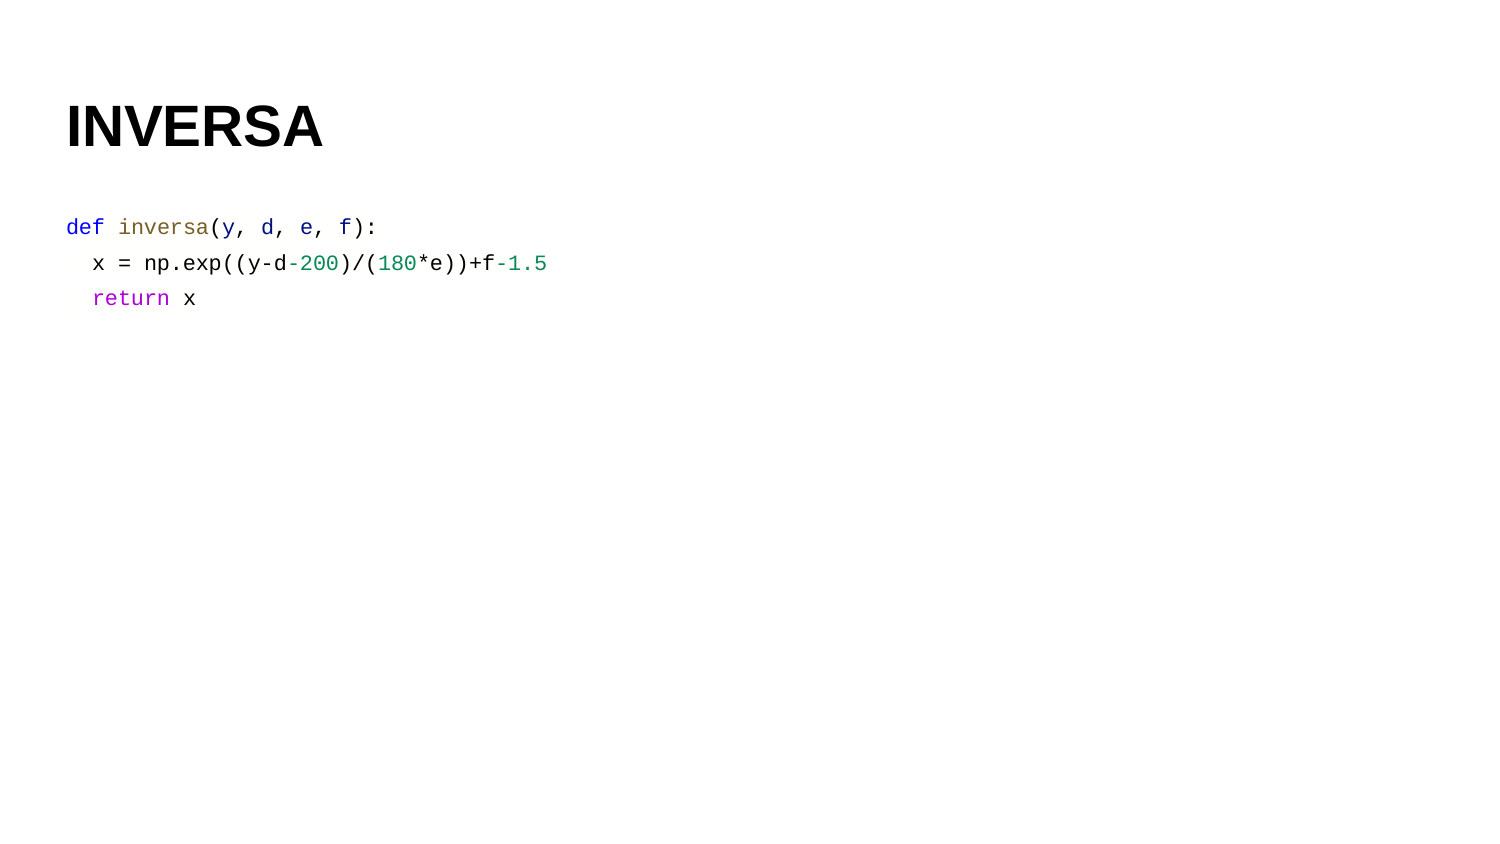

# INVERSA
def inversa(y, d, e, f):
  x = np.exp((y-d-200)/(180*e))+f-1.5
  return x